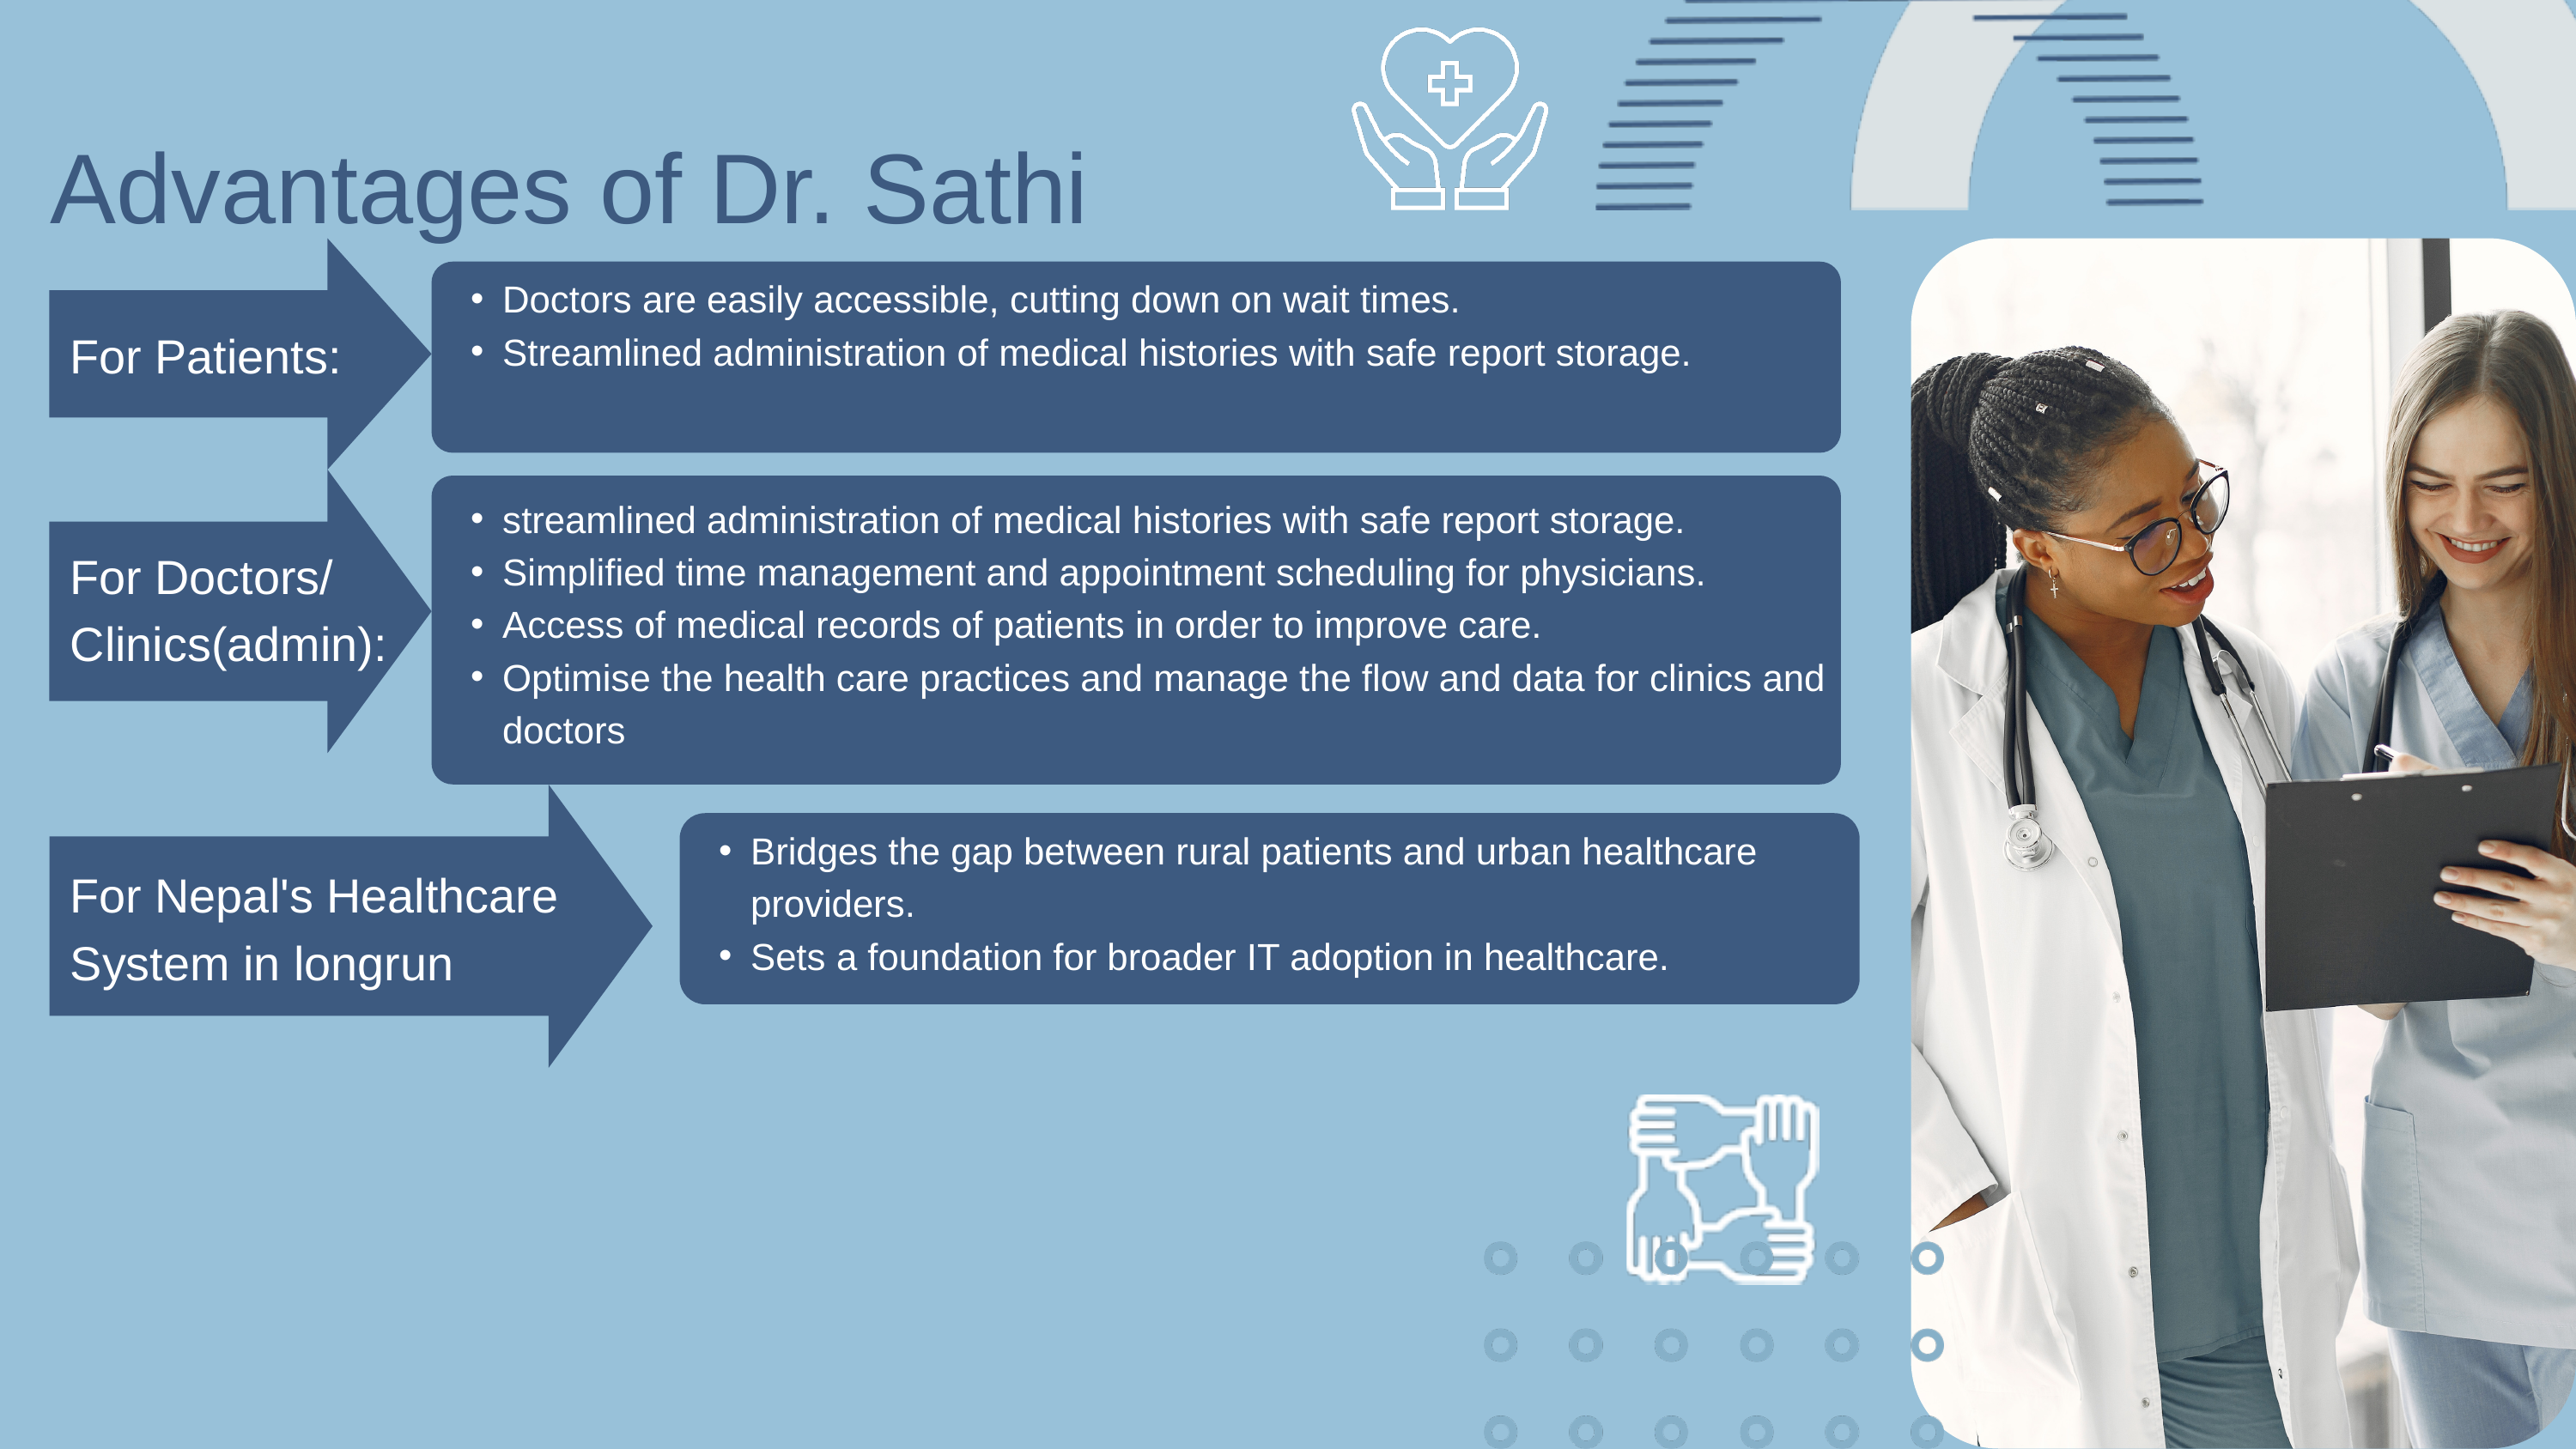

Advantages of Dr. Sathi

Doctors are easily accessible, cutting down on wait times.
Streamlined administration of medical histories with safe report storage.

For Patients:

streamlined administration of medical histories with safe report storage.
Simplified time management and appointment scheduling for physicians.
Access of medical records of patients in order to improve care.
Optimise the health care practices and manage the flow and data for clinics and doctors
For Doctors/
Clinics(admin):

Bridges the gap between rural patients and urban healthcare providers.
Sets a foundation for broader IT adoption in healthcare.
For Nepal's Healthcare System in longrun